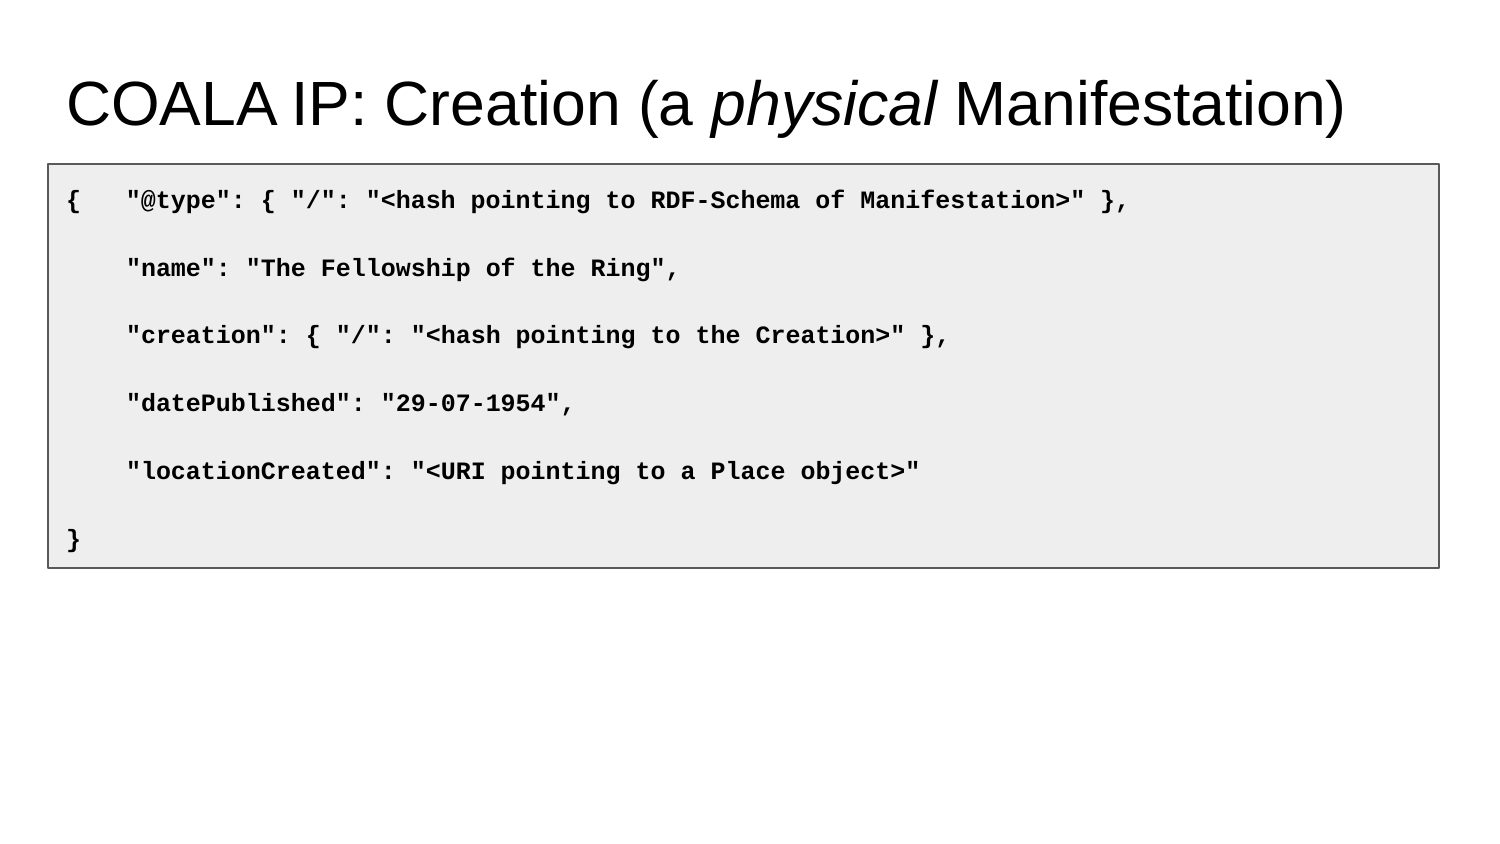

# COALA IP: Creation (a physical Manifestation)

{   "@type": { "/": "<hash pointing to RDF-Schema of Manifestation>" },
    "name": "The Fellowship of the Ring",
    "creation": { "/": "<hash pointing to the Creation>" },
    "datePublished": "29-07-1954",
    "locationCreated": "<URI pointing to a Place object>"
}